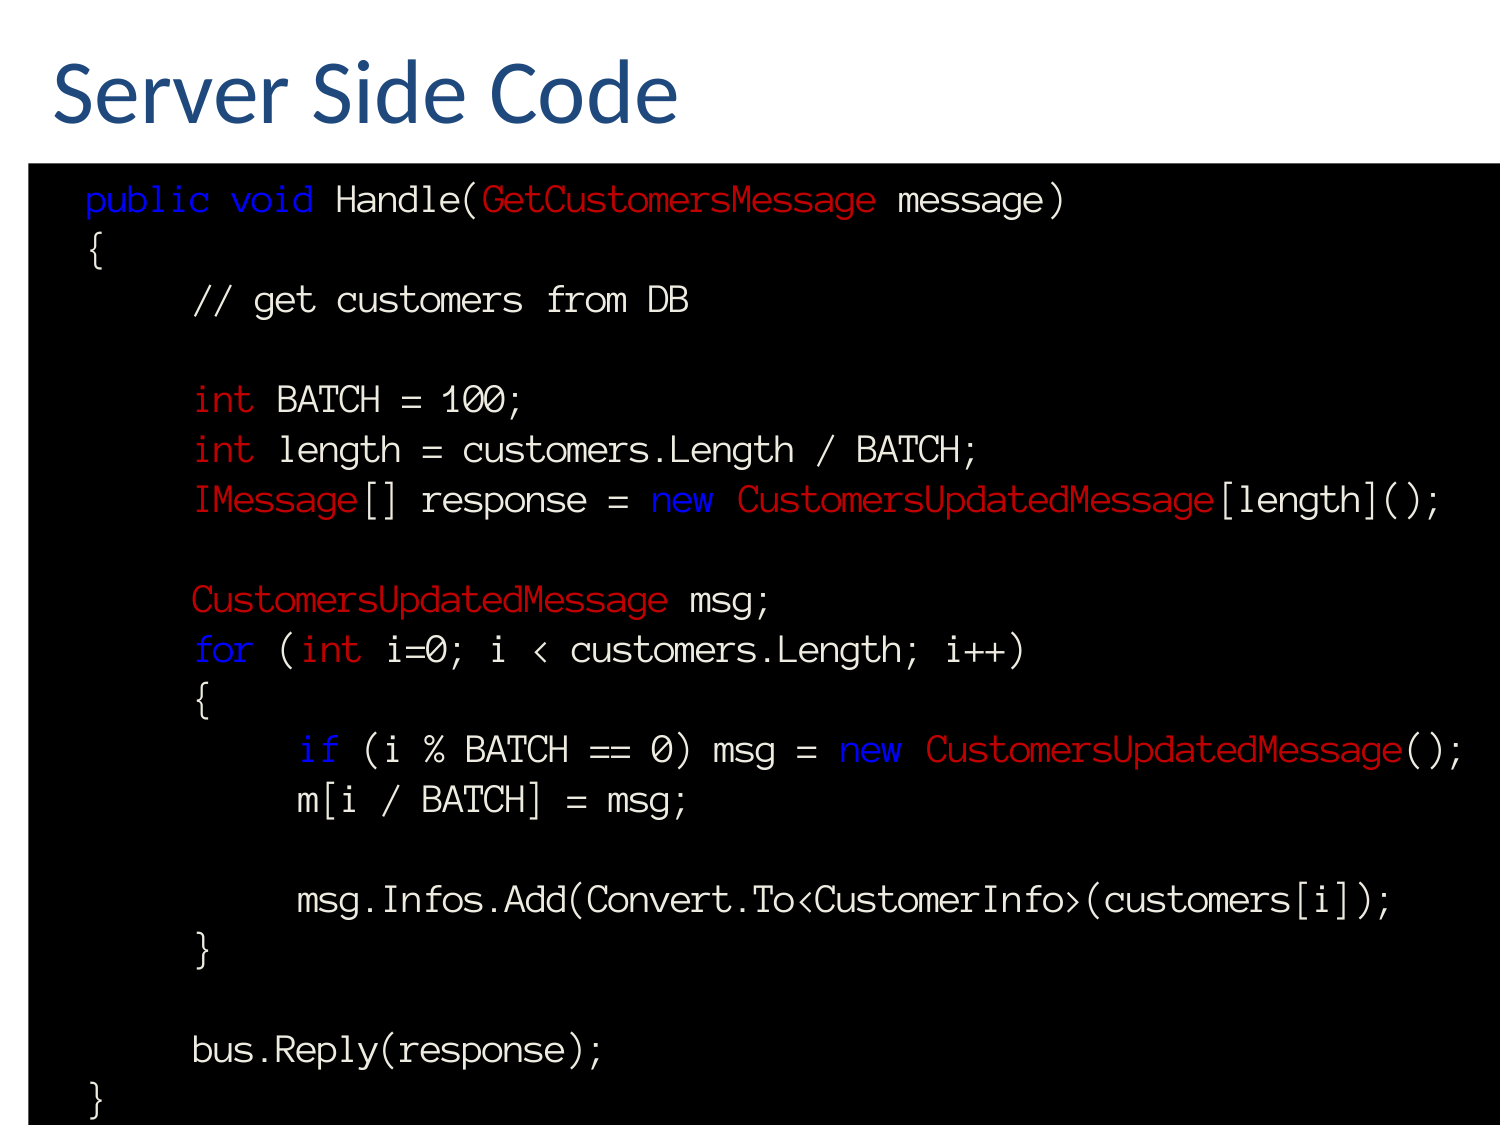

Server Side Code
  public void Handle(GetCustomersMessage message)
  {
	// get customers from DB

	int BATCH = 100;
	int length = customers.Length / BATCH;
	IMessage[] response = new CustomersUpdatedMessage[length]();

	CustomersUpdatedMessage msg;
	for (int i=0; i < customers.Length; i++)
	{
	     if (i % BATCH == 0) msg = new CustomersUpdatedMessage();
	     m[i / BATCH] = msg;

	     msg.Infos.Add(Convert.To<CustomerInfo>(customers[i]);
	}

	bus.Reply(response);
  }